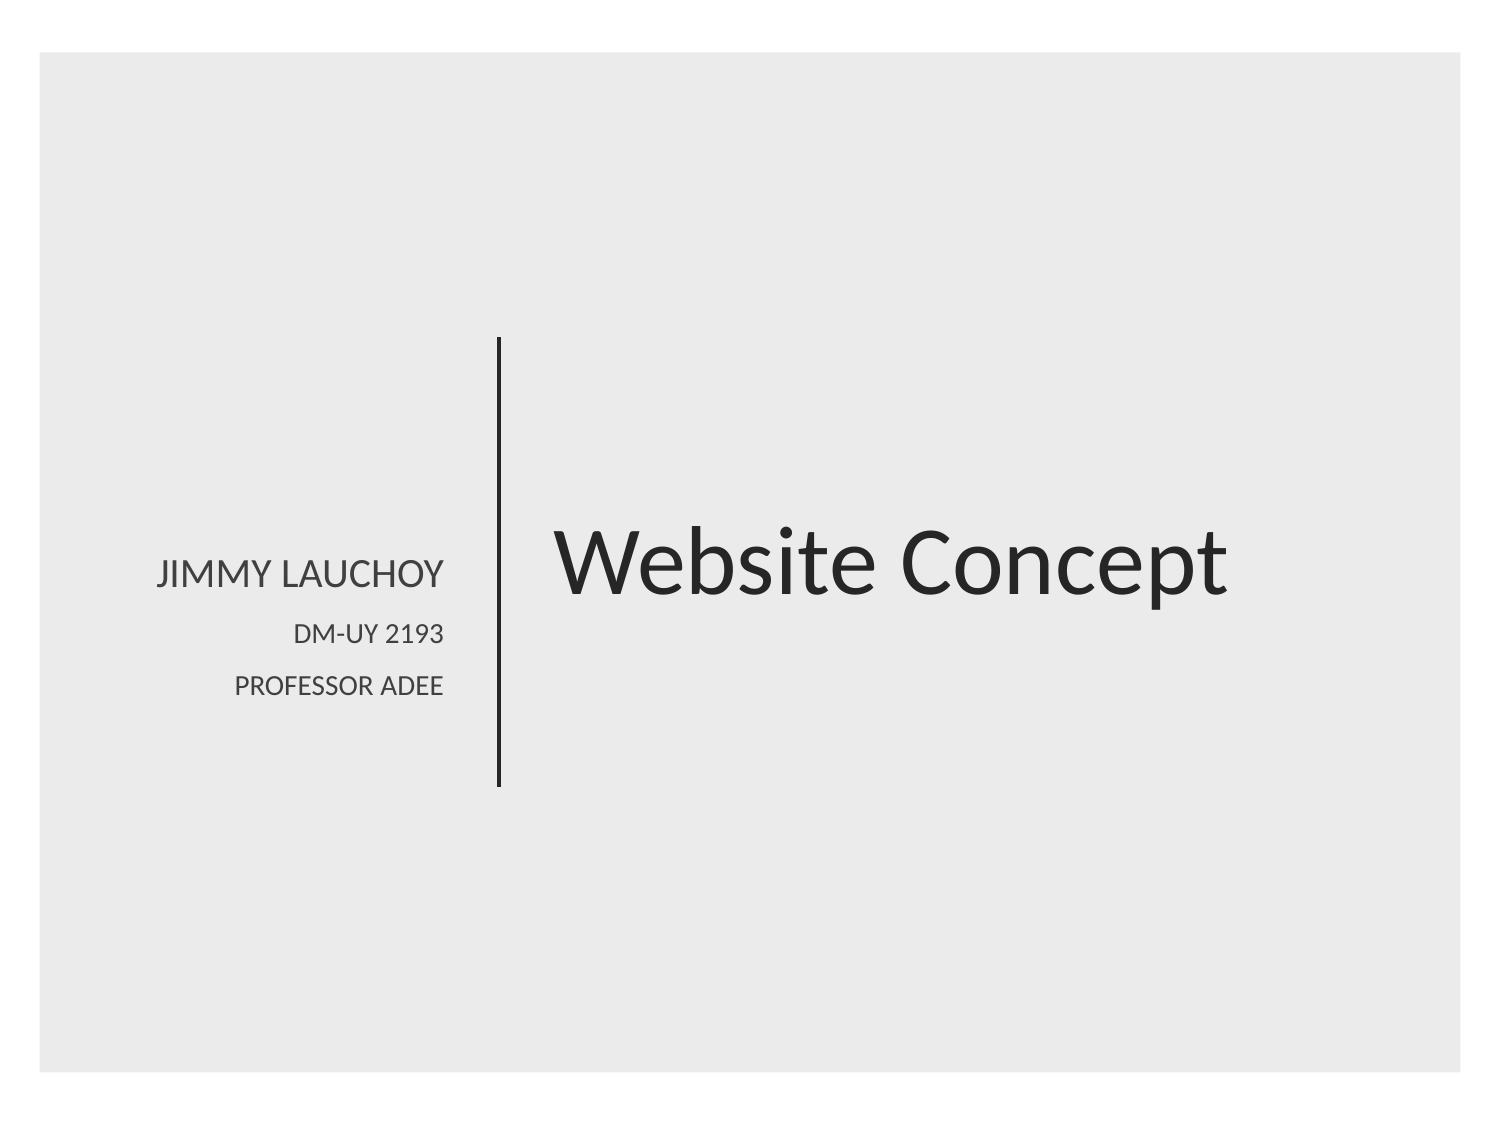

# Website Concept
JIMMY LAUCHOY
DM-UY 2193
PROFESSOR ADEE